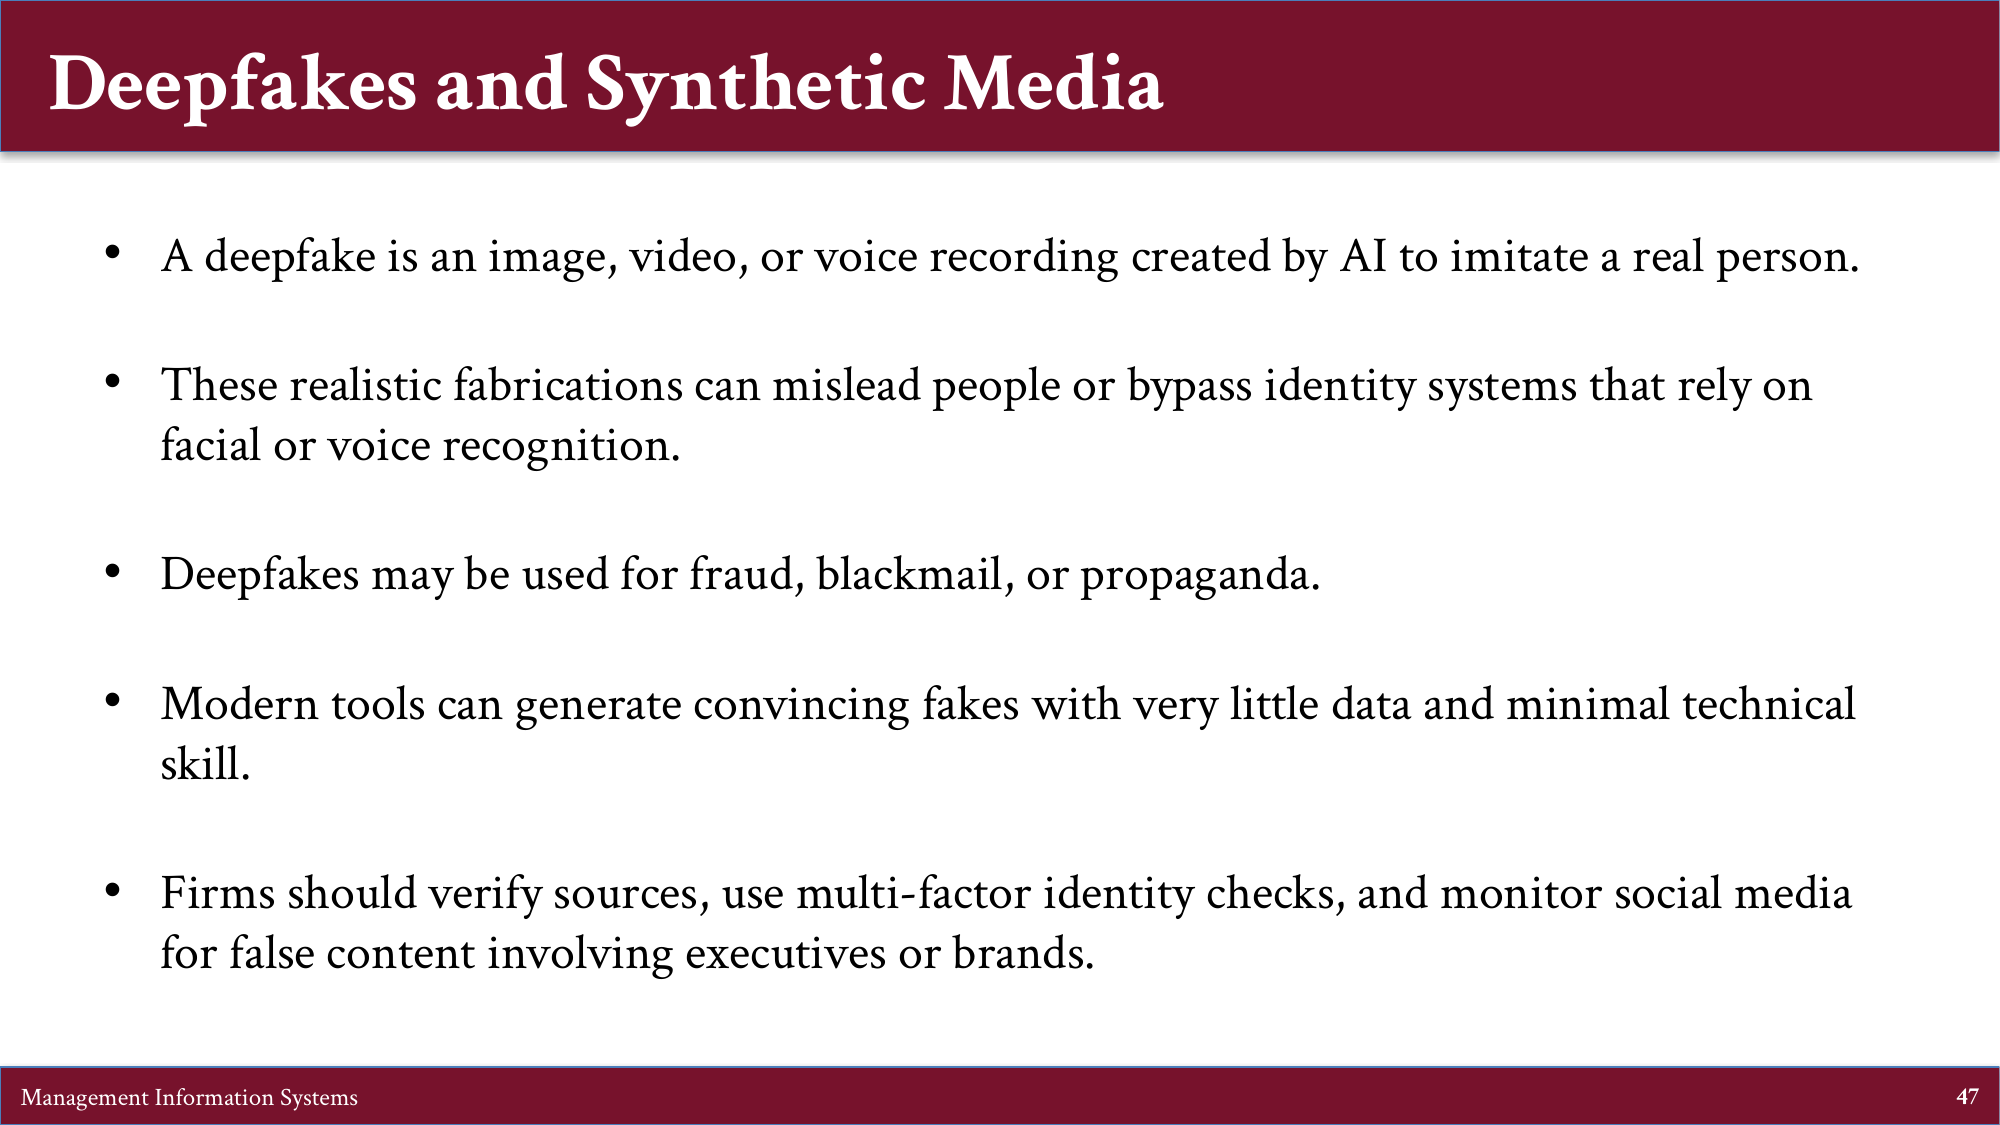

# Deepfakes and Synthetic Media
A deepfake is an image, video, or voice recording created by AI to imitate a real person.

These realistic fabrications can mislead people or bypass identity systems that rely on facial or voice recognition.

Deepfakes may be used for fraud, blackmail, or propaganda.

Modern tools can generate convincing fakes with very little data and minimal technical skill.

Firms should verify sources, use multi-factor identity checks, and monitor social media for false content involving executives or brands.

 Management Information Systems
47